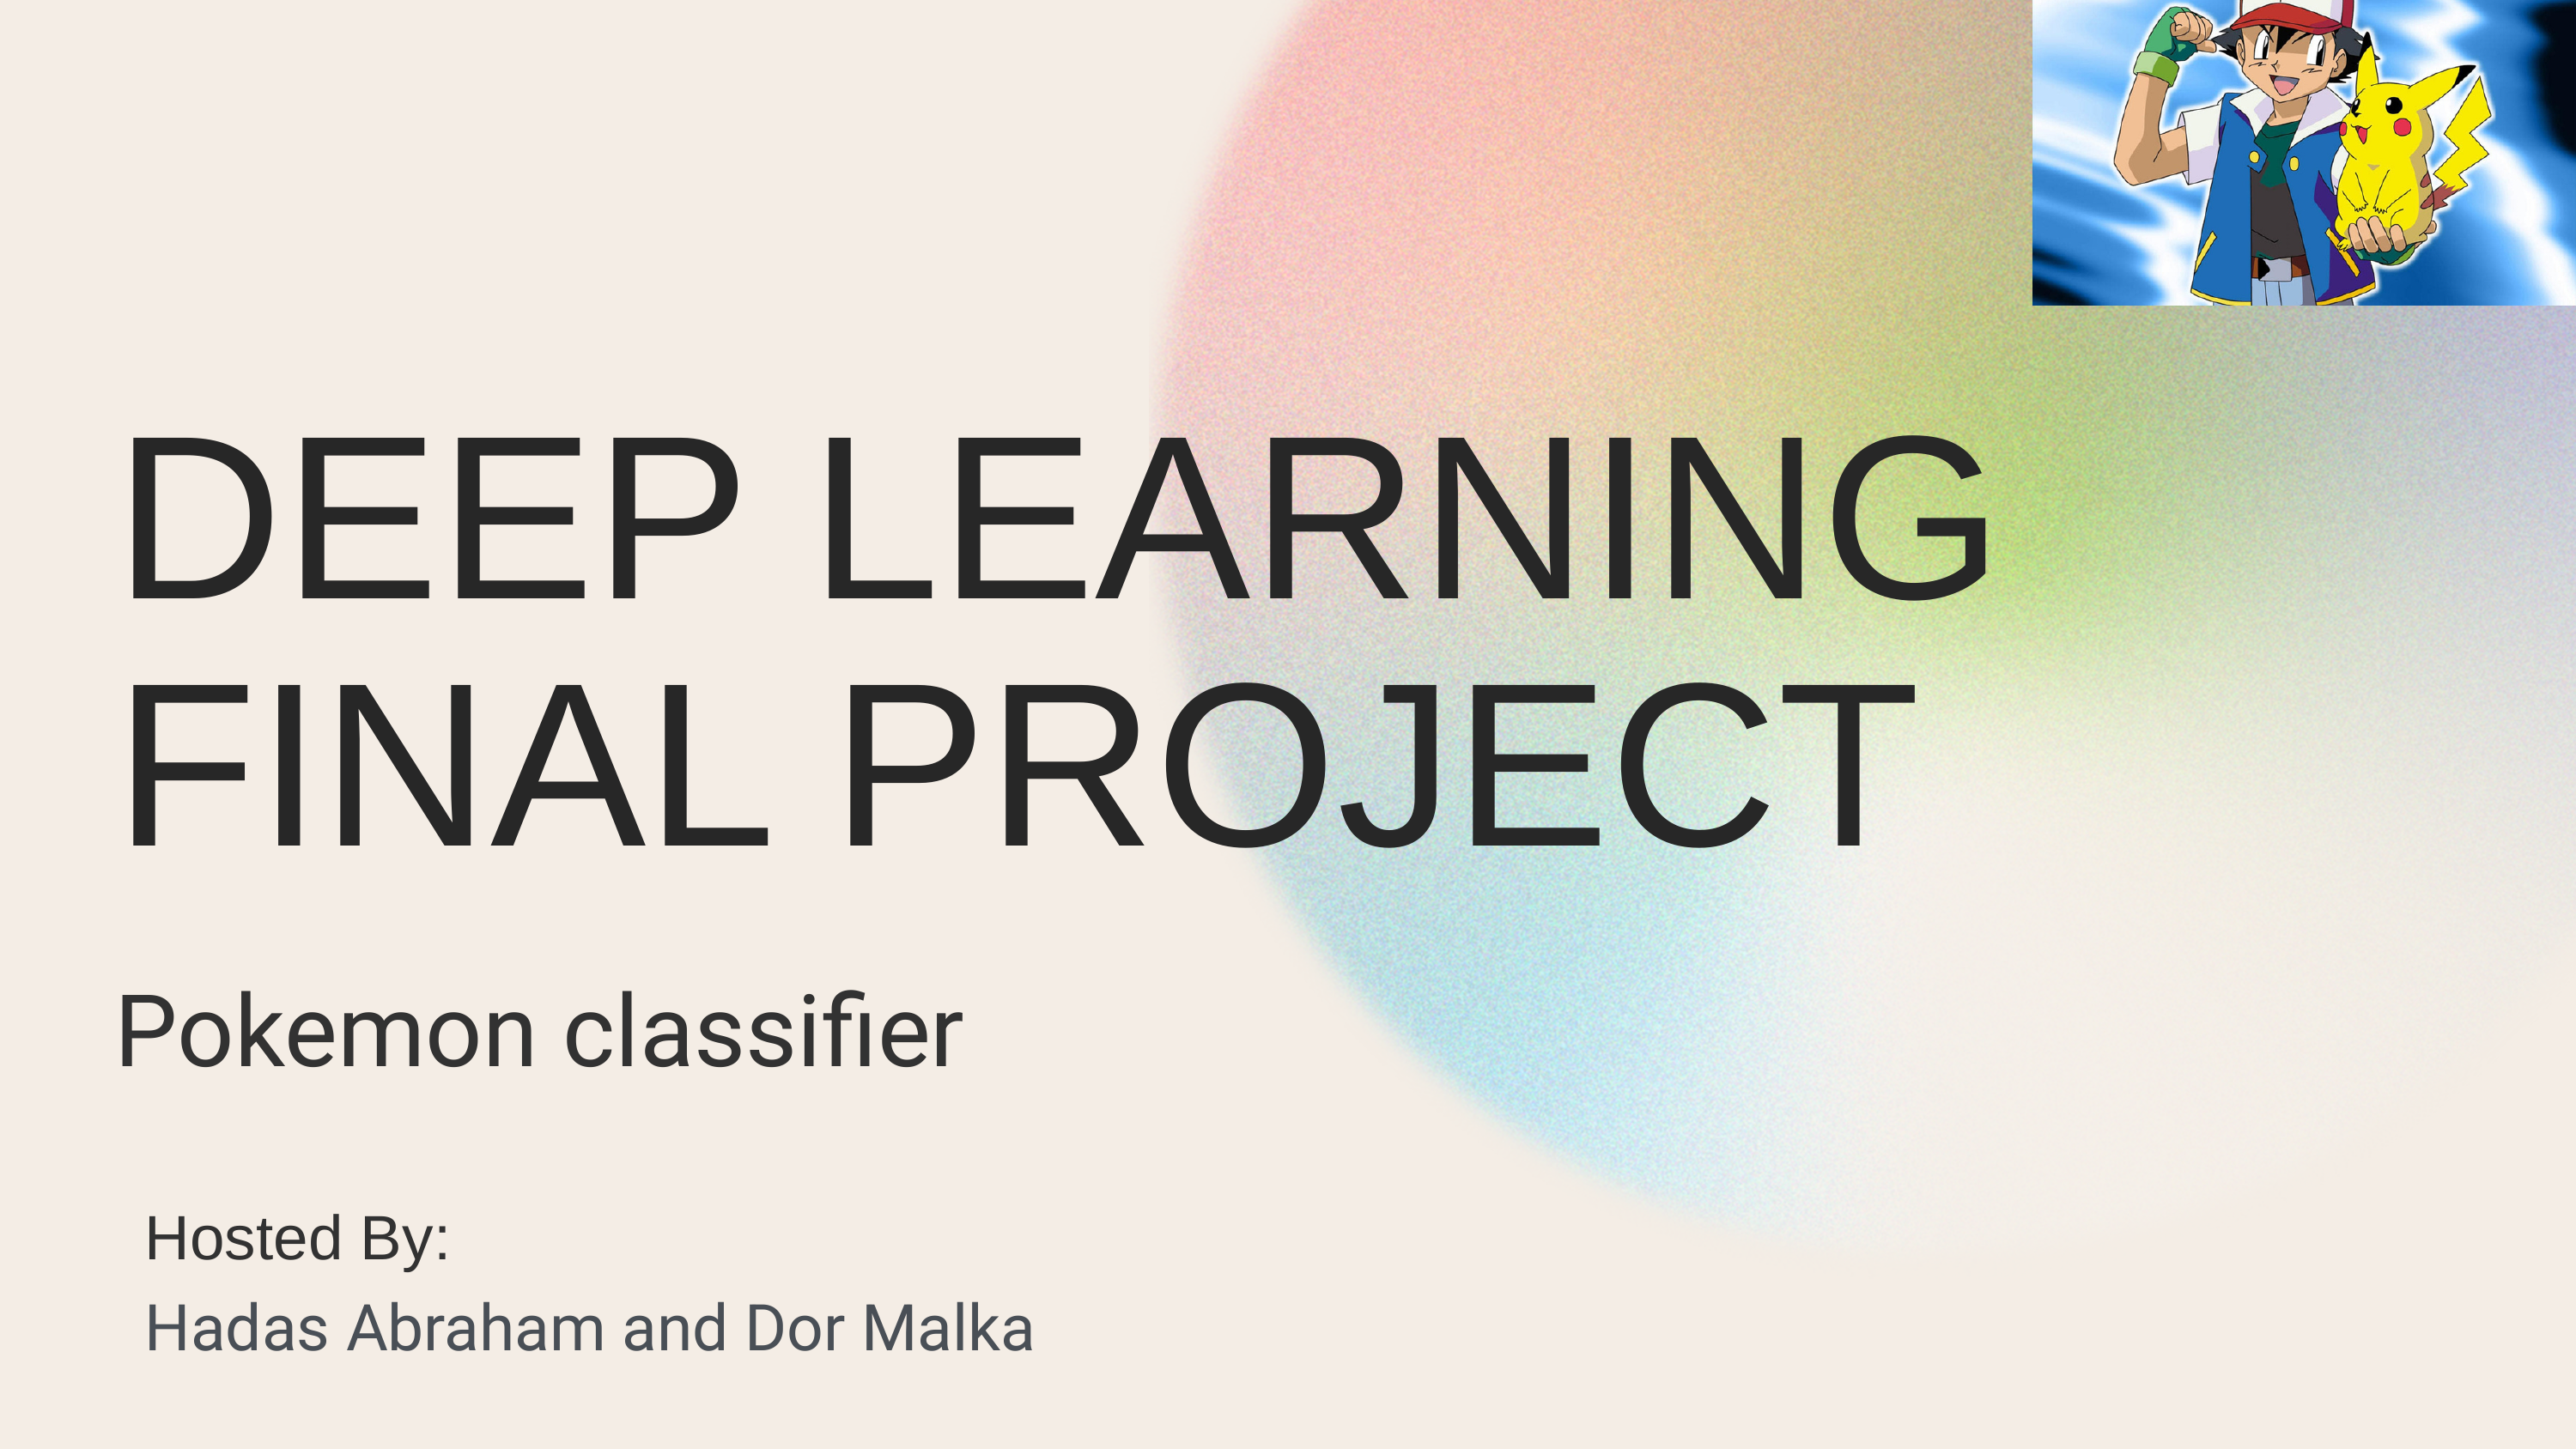

DEEP LEARNING
FINAL PROJECT
Pokemon classifier
Hosted By:
Hadas Abraham and Dor Malka